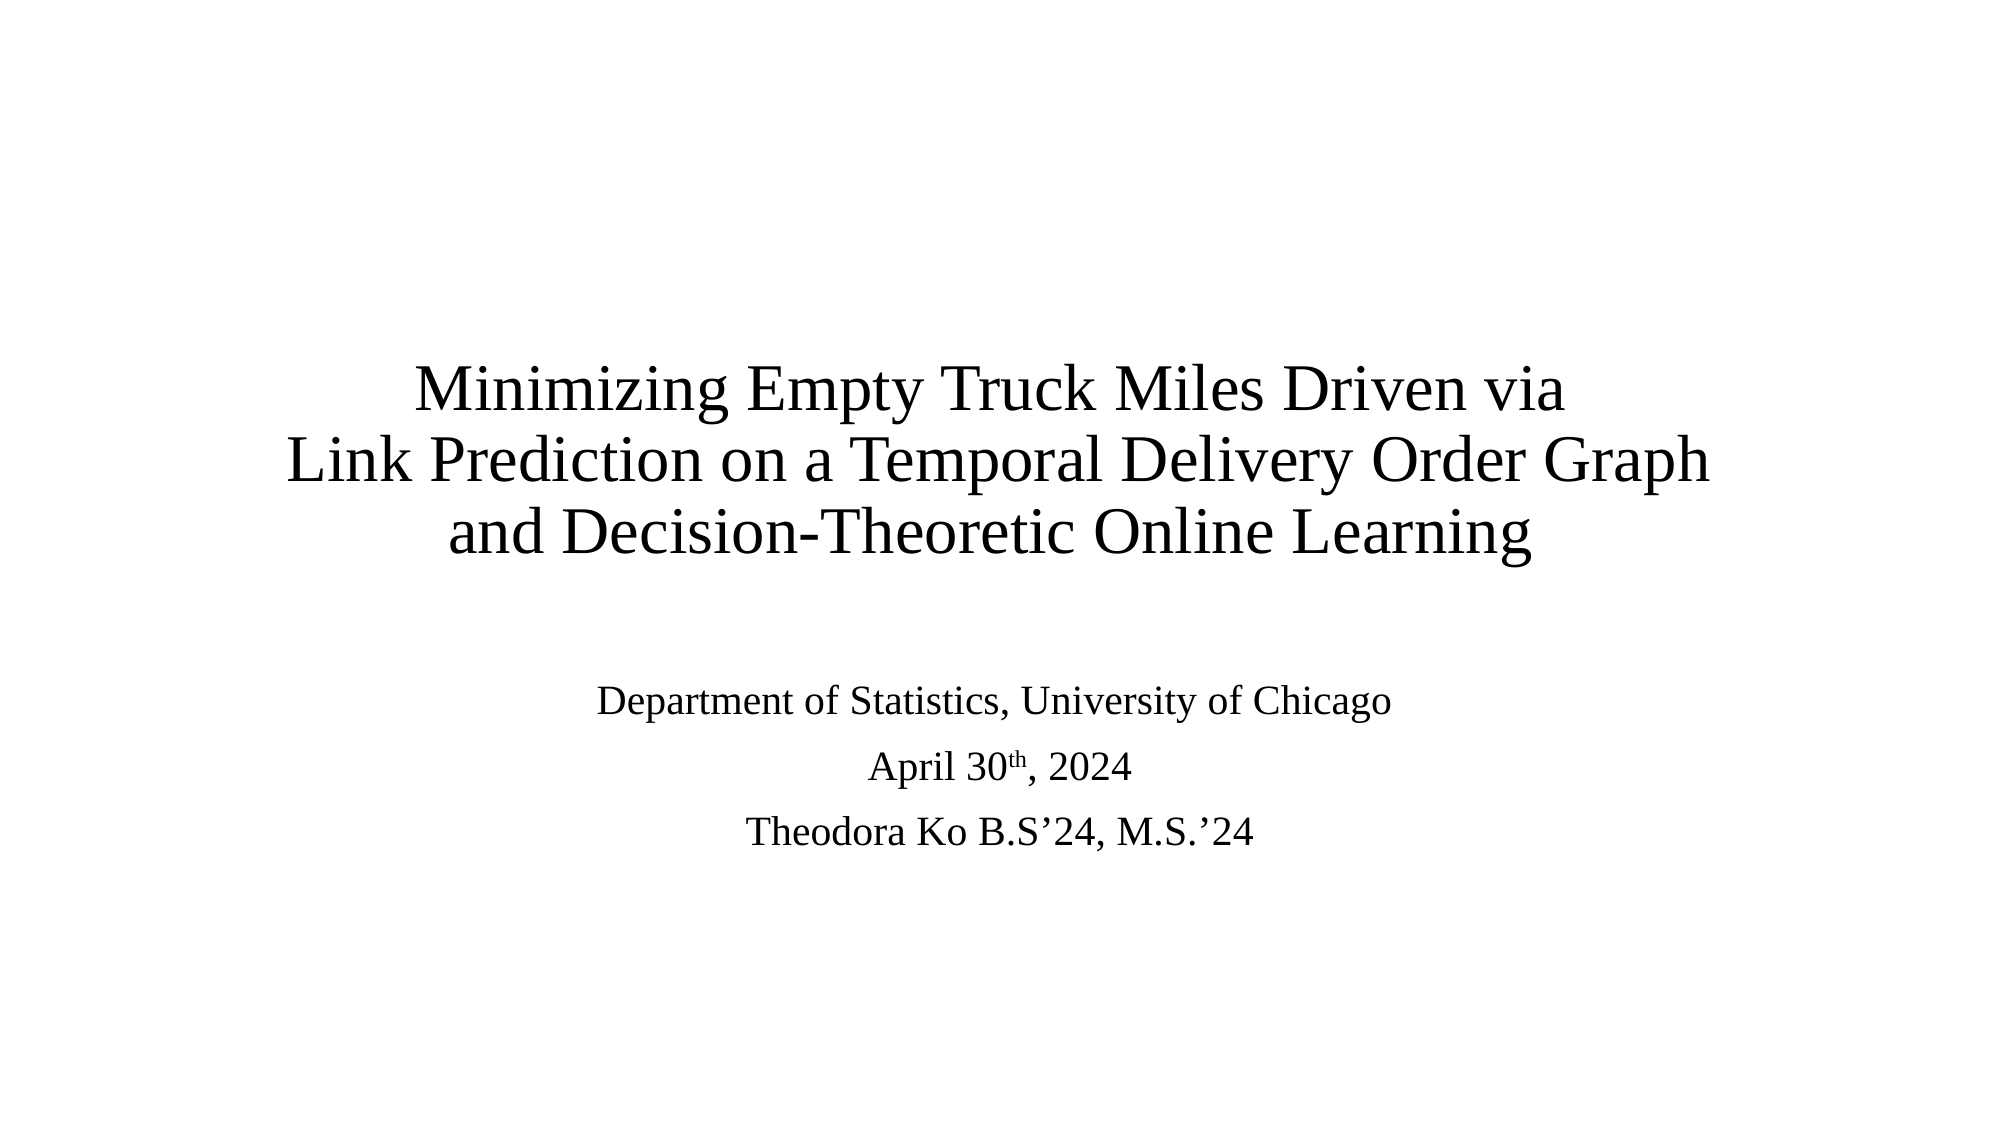

# Minimizing Empty Truck Miles Driven via Link Prediction on a Temporal Delivery Order Graph and Decision-Theoretic Online Learning
Department of Statistics, University of Chicago
April 30th, 2024
Theodora Ko B.S’24, M.S.’24